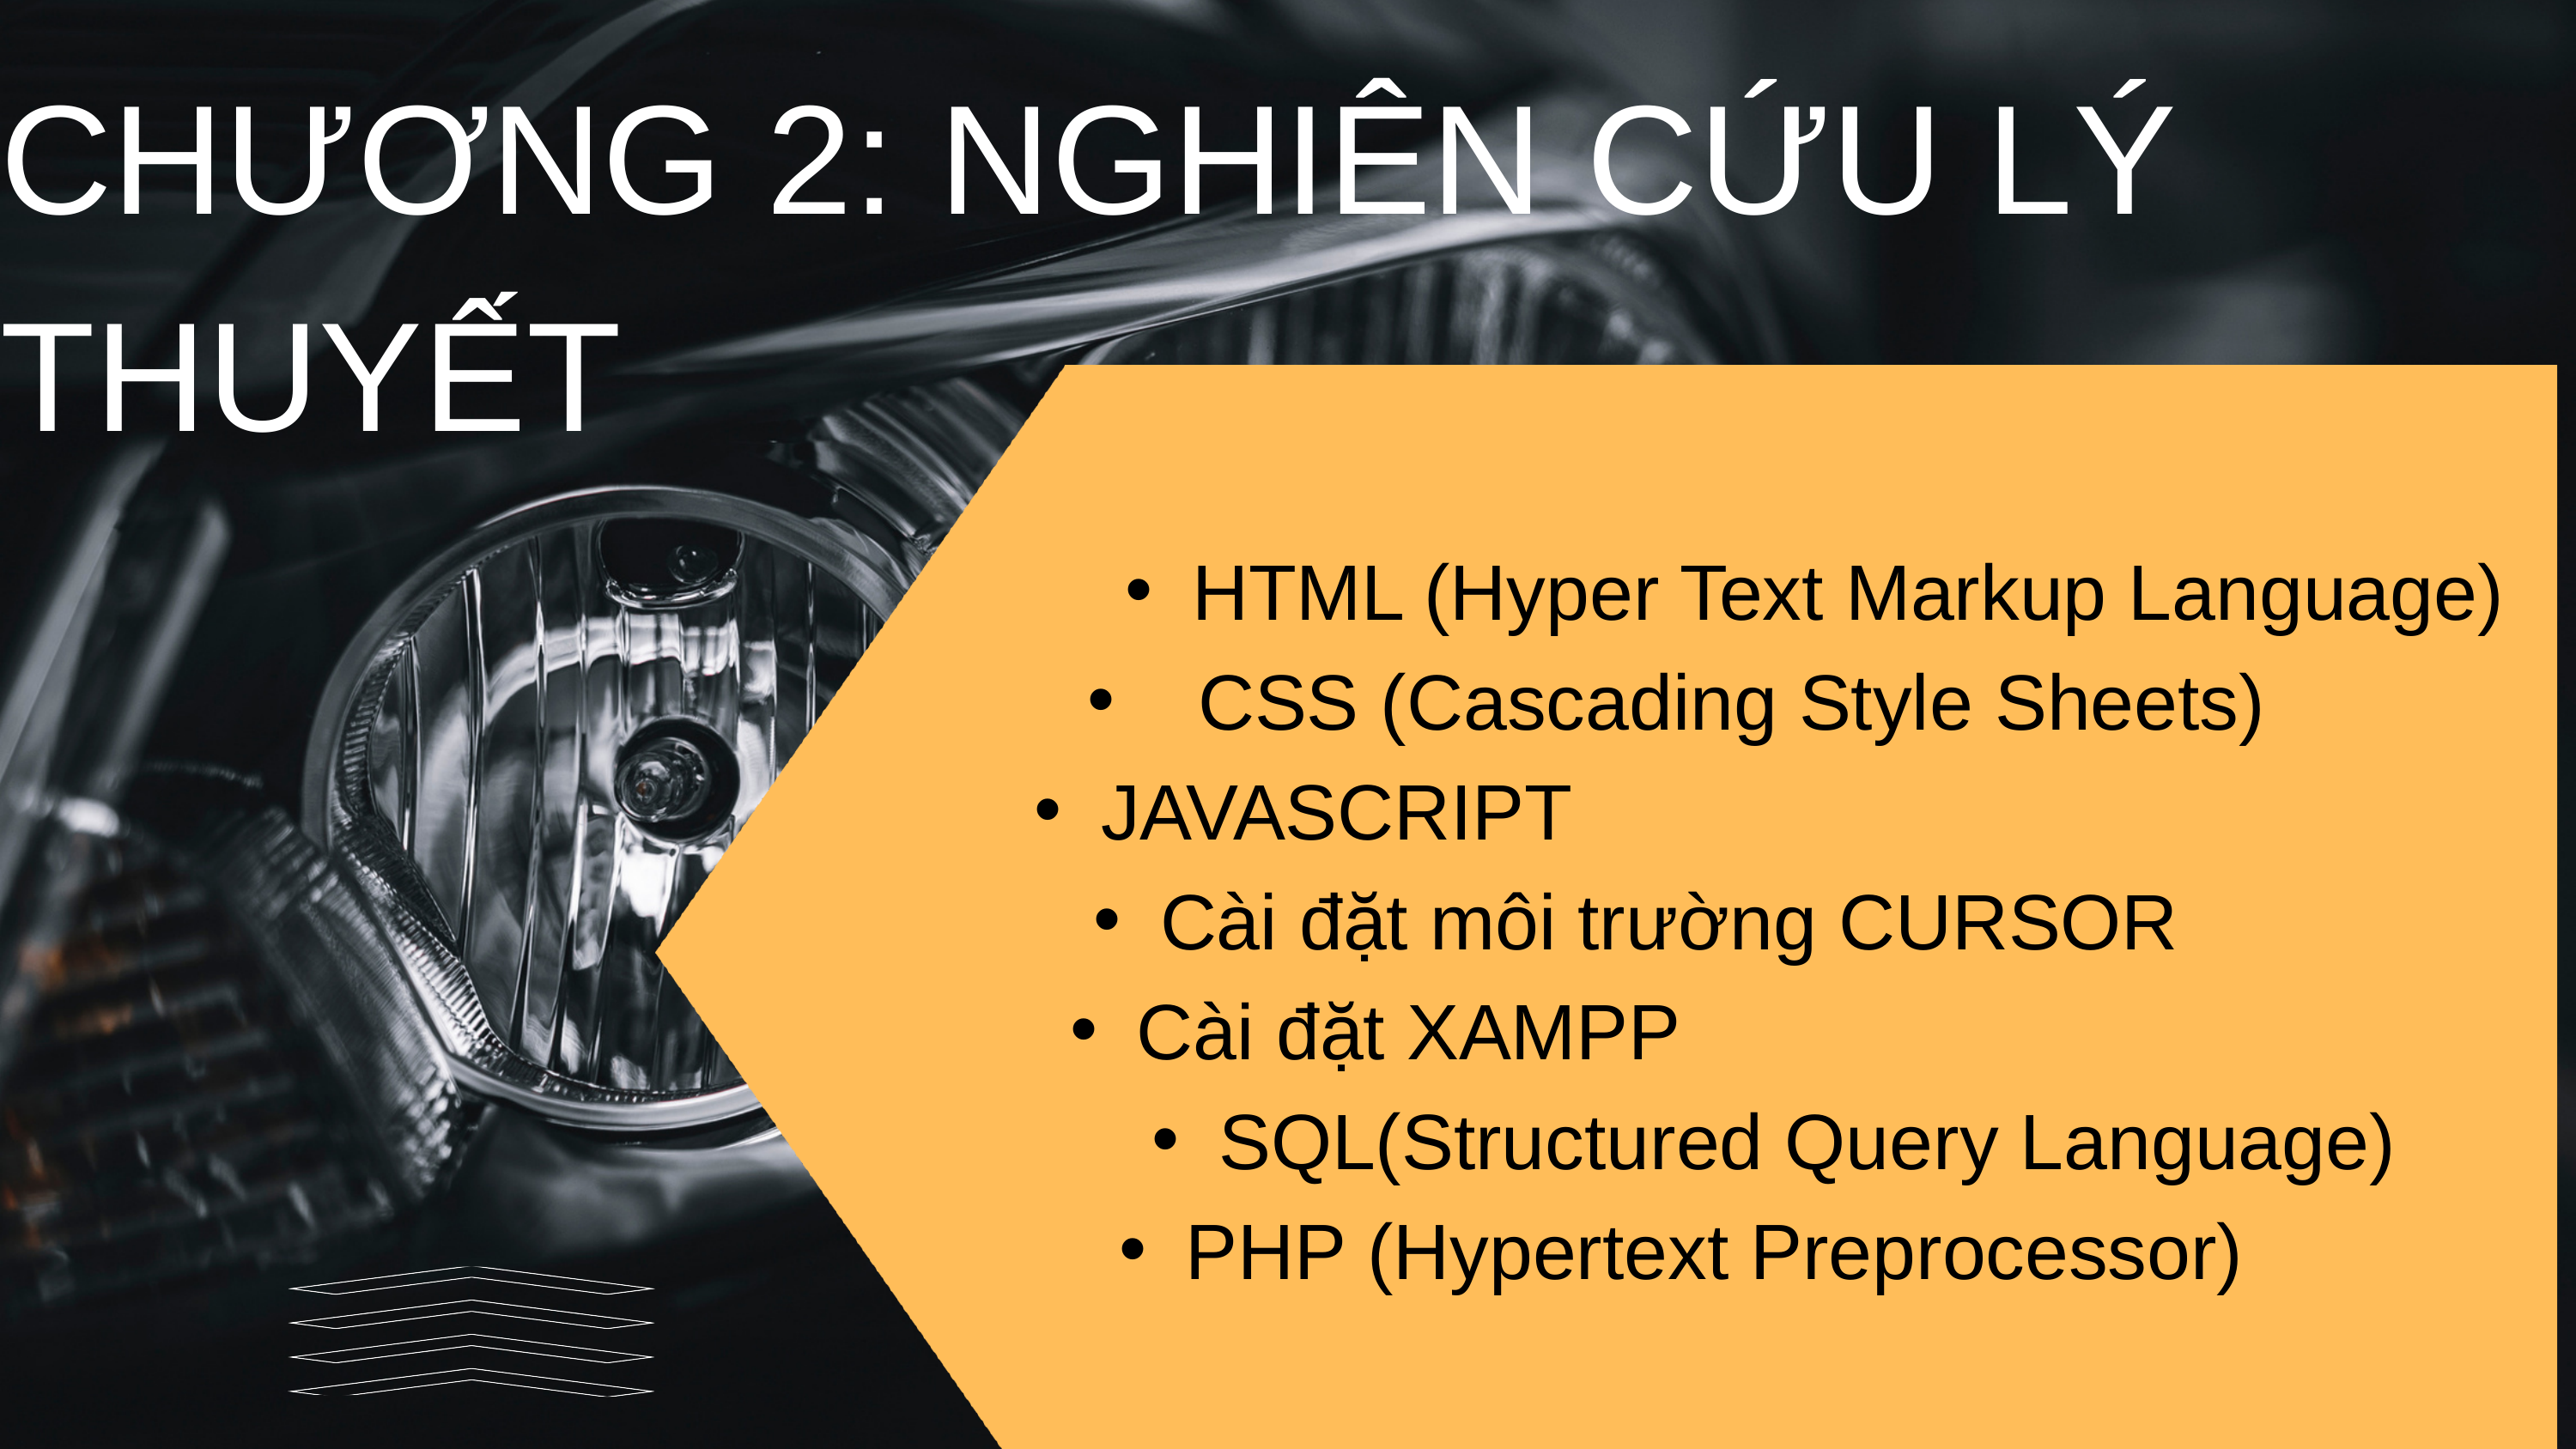

CHƯƠNG 2: NGHIÊN CỨU LÝ THUYẾT

HTML (Hyper Text Markup Language)
  CSS (Cascading Style Sheets)
JAVASCRIPT
Cài đặt môi trường CURSOR
Cài đặt XAMPP
SQL(Structured Query Language)
PHP (Hypertext Preprocessor)